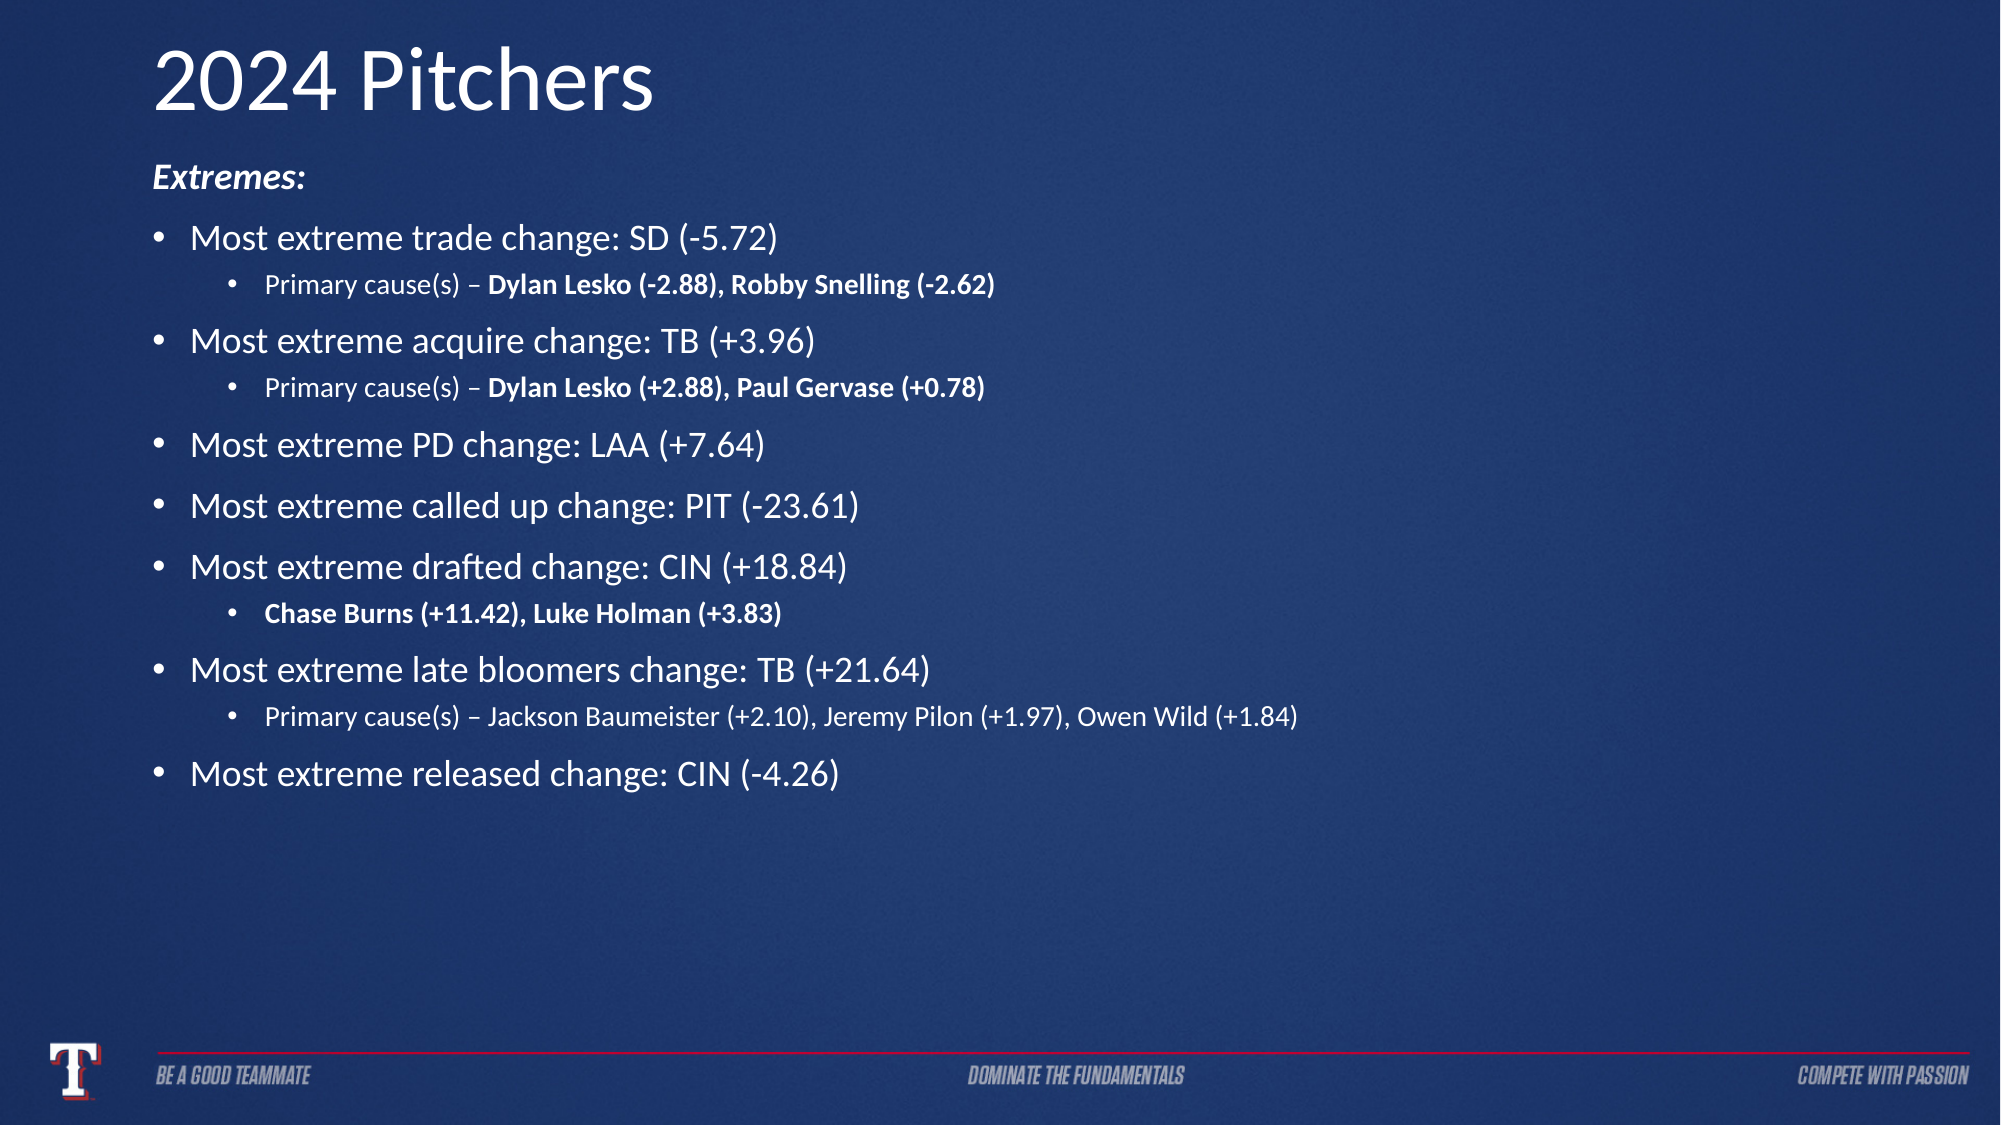

# 2024 Pitchers
Extremes:
Most extreme trade change: SD (-5.72)
Primary cause(s) – Dylan Lesko (-2.88), Robby Snelling (-2.62)
Most extreme acquire change: TB (+3.96)
Primary cause(s) – Dylan Lesko (+2.88), Paul Gervase (+0.78)
Most extreme PD change: LAA (+7.64)
Most extreme called up change: PIT (-23.61)
Most extreme drafted change: CIN (+18.84)
Chase Burns (+11.42), Luke Holman (+3.83)
Most extreme late bloomers change: TB (+21.64)
Primary cause(s) – Jackson Baumeister (+2.10), Jeremy Pilon (+1.97), Owen Wild (+1.84)
Most extreme released change: CIN (-4.26)